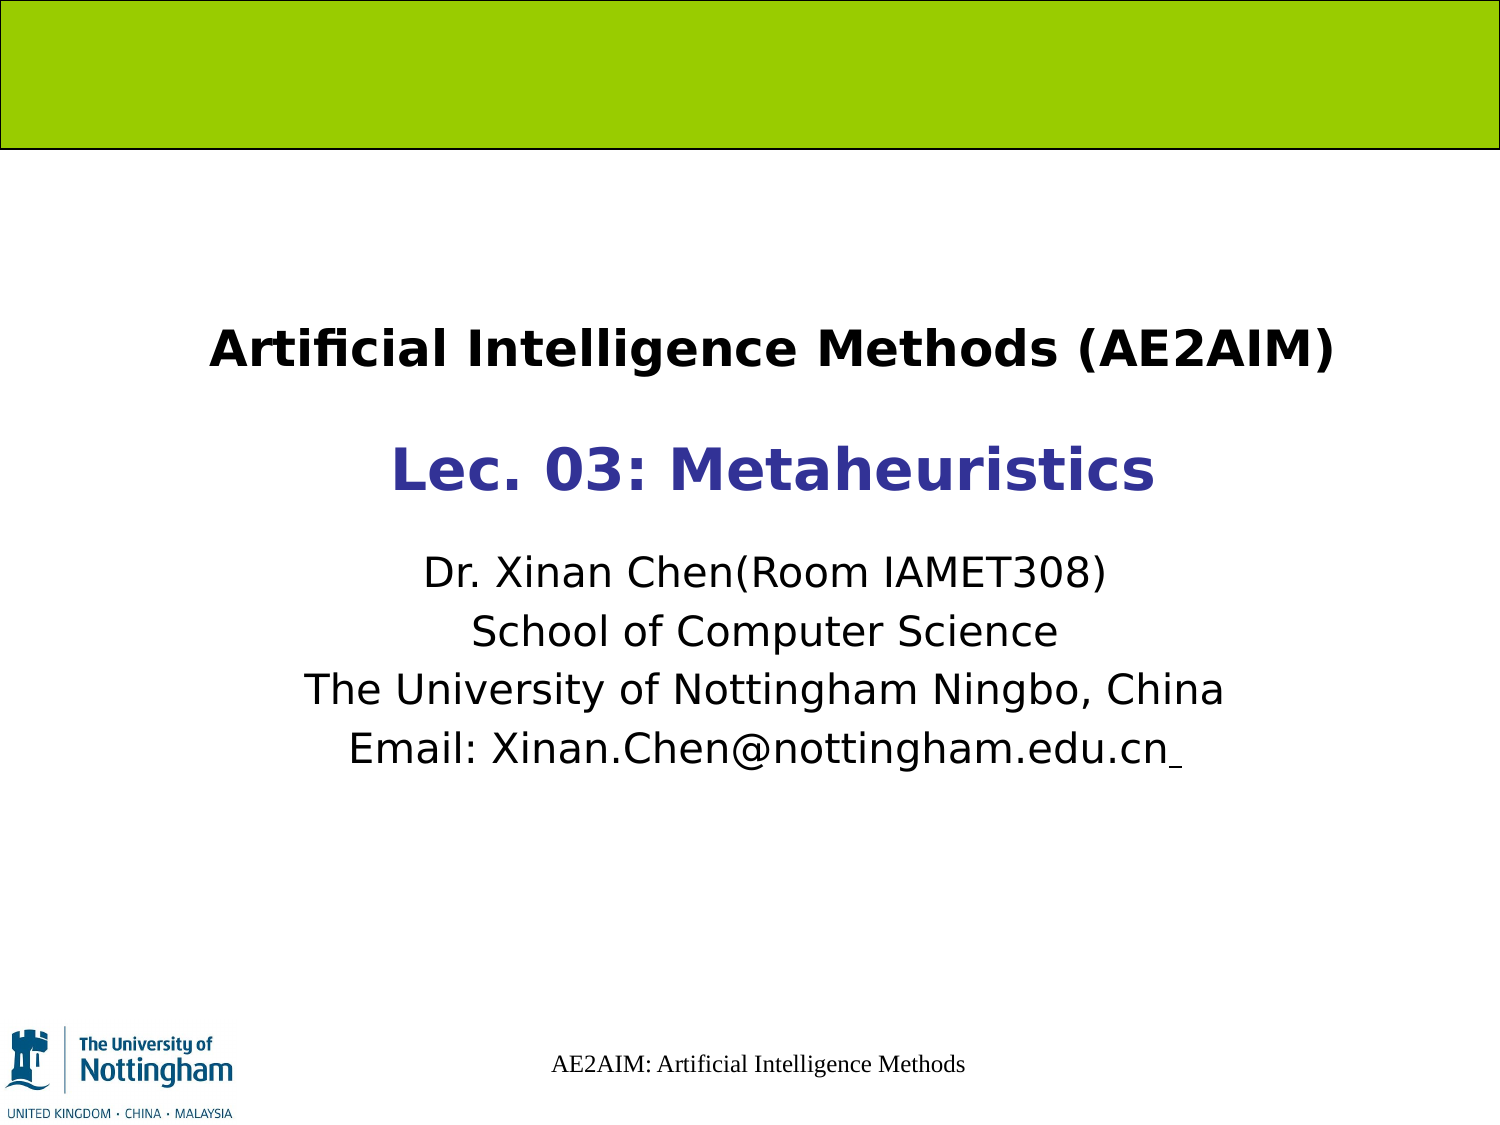

Artificial Intelligence Methods (AE2AIM)
Lec. 03: Metaheuristics

Dr. Xinan Chen(Room IAMET308)
School of Computer Science
The University of Nottingham Ningbo, China
Email: Xinan.Chen@nottingham.edu.cn

AE2AIM: Artificial Intelligence Methods